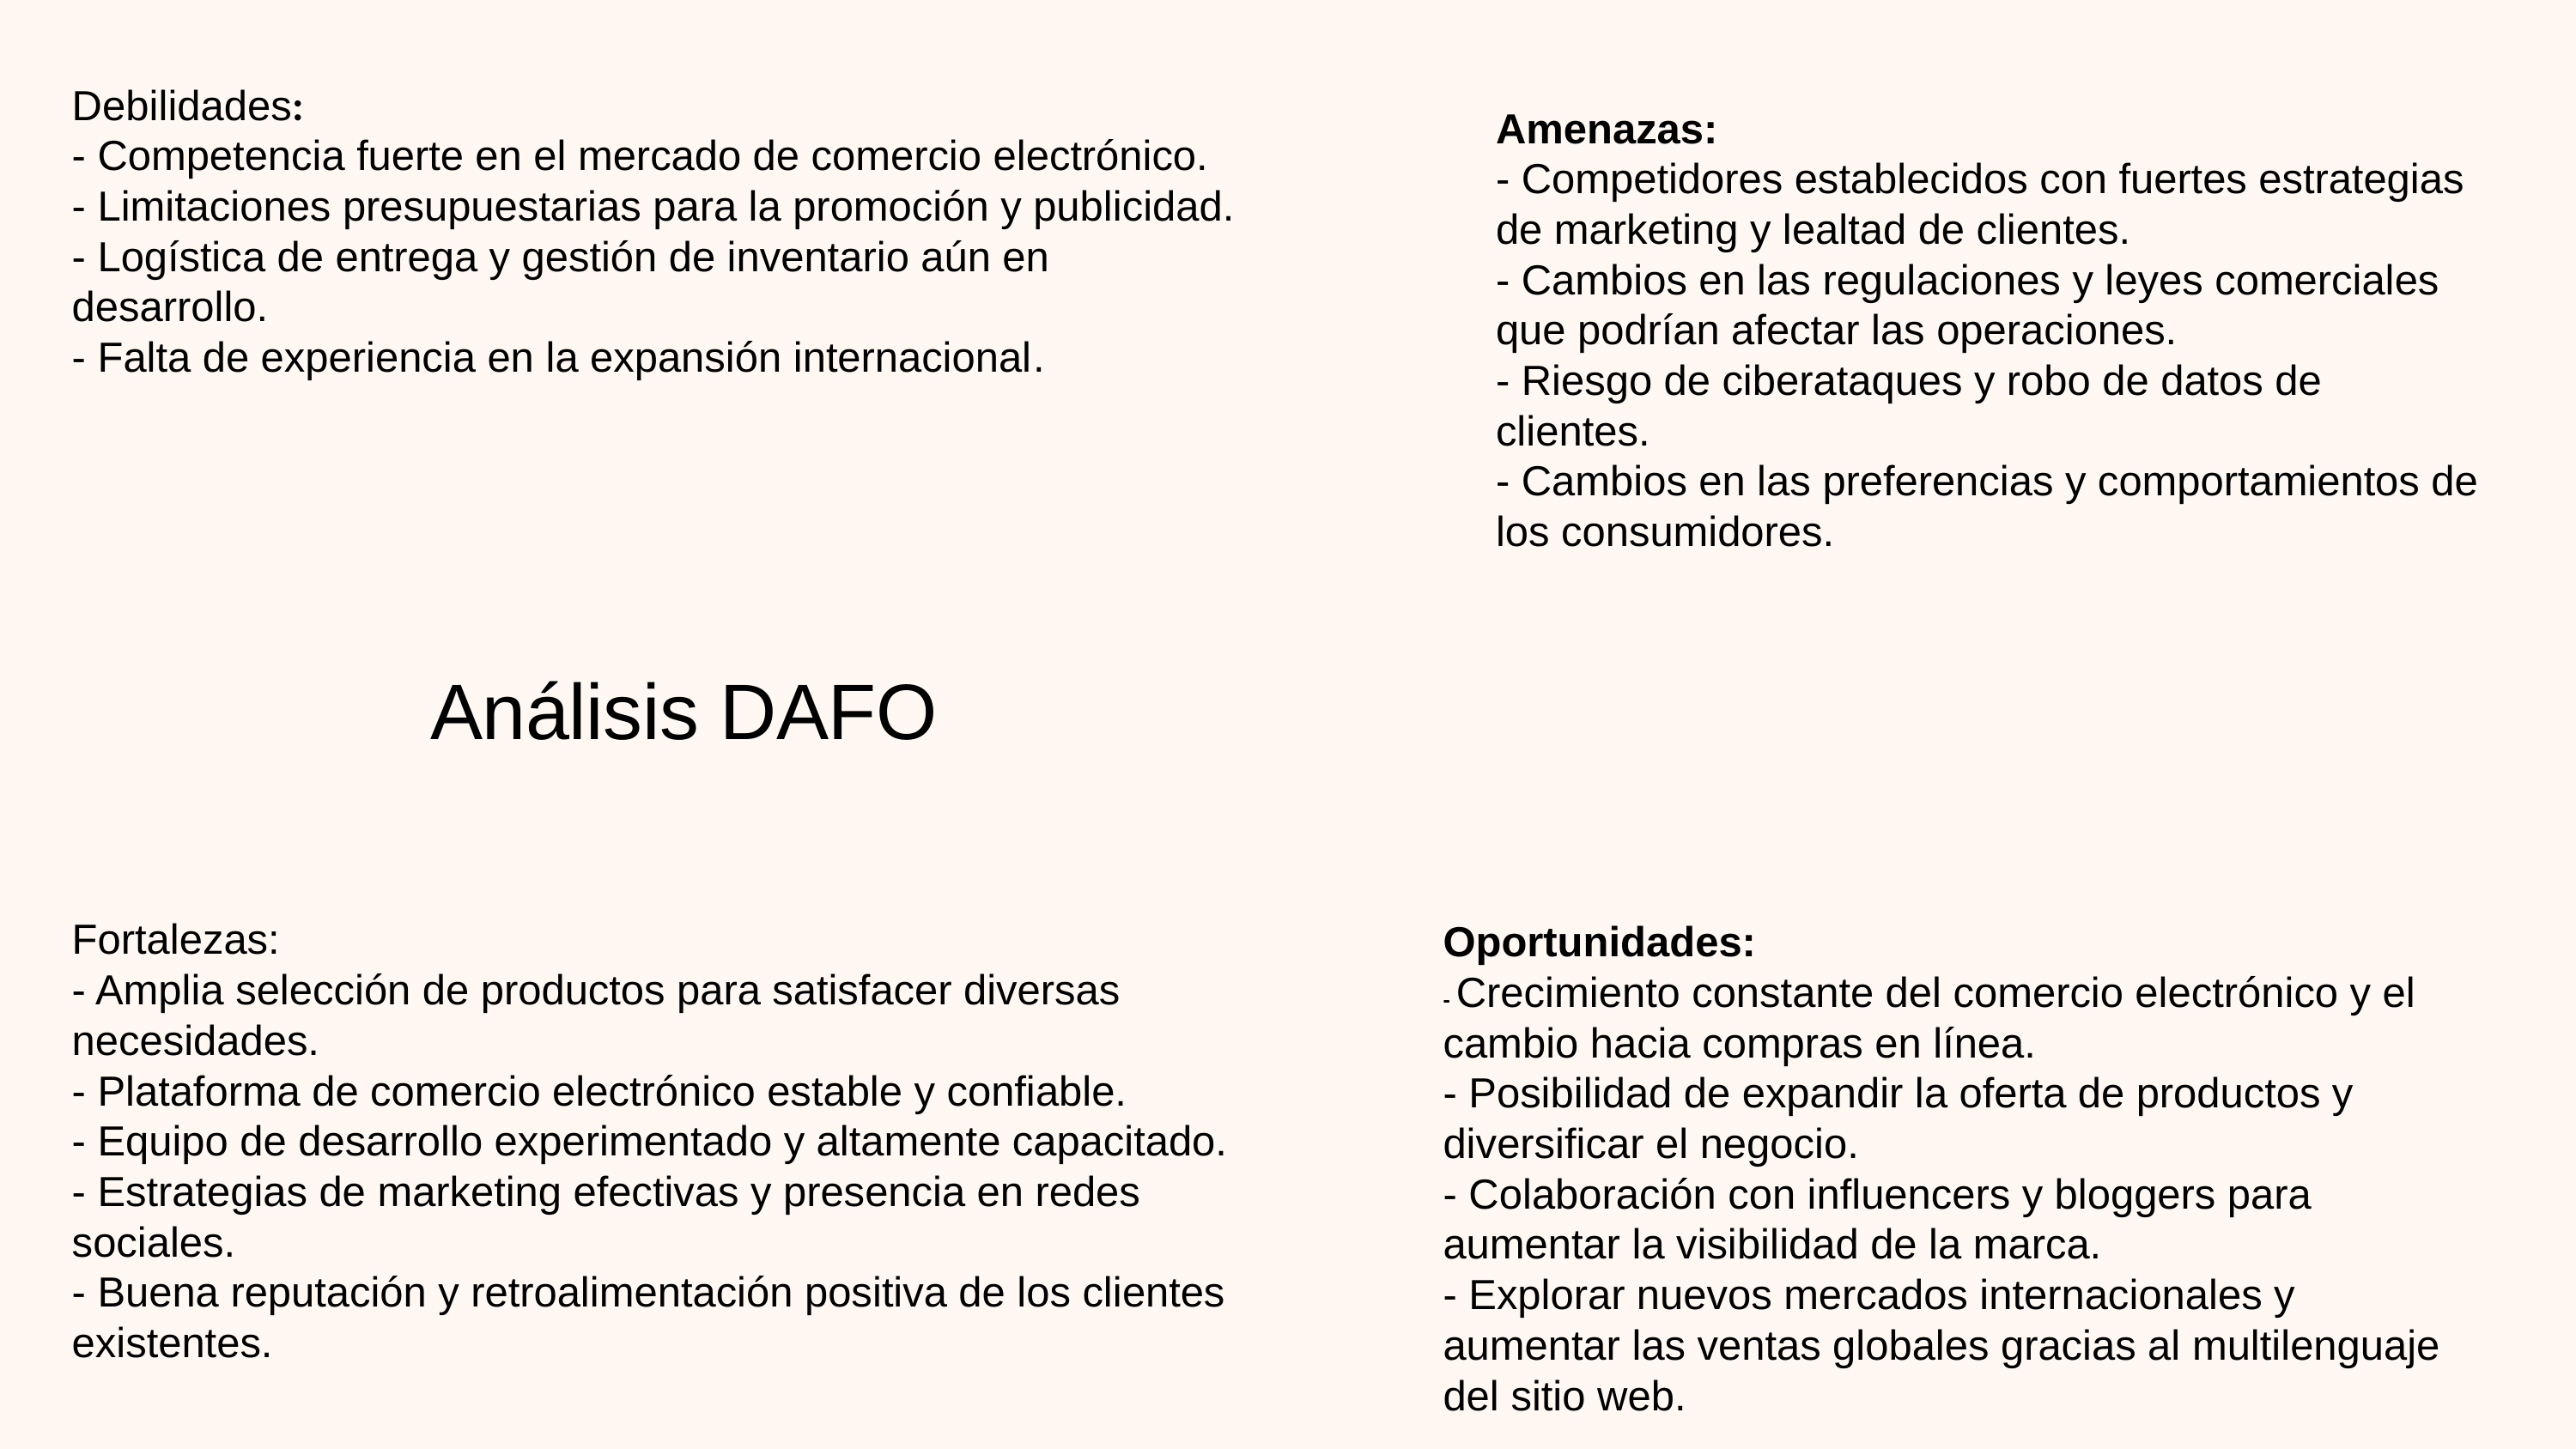

Debilidades:
- Competencia fuerte en el mercado de comercio electrónico.
- Limitaciones presupuestarias para la promoción y publicidad.
- Logística de entrega y gestión de inventario aún en desarrollo.
- Falta de experiencia en la expansión internacional.
Amenazas:
- Competidores establecidos con fuertes estrategias de marketing y lealtad de clientes.
- Cambios en las regulaciones y leyes comerciales que podrían afectar las operaciones.
- Riesgo de ciberataques y robo de datos de clientes.
- Cambios en las preferencias y comportamientos de los consumidores.
Análisis DAFO
Fortalezas:
- Amplia selección de productos para satisfacer diversas necesidades.
- Plataforma de comercio electrónico estable y confiable.
- Equipo de desarrollo experimentado y altamente capacitado.
- Estrategias de marketing efectivas y presencia en redes sociales.
- Buena reputación y retroalimentación positiva de los clientes existentes.
Oportunidades:
- Crecimiento constante del comercio electrónico y el cambio hacia compras en línea.
- Posibilidad de expandir la oferta de productos y diversificar el negocio.
- Colaboración con influencers y bloggers para aumentar la visibilidad de la marca.
- Explorar nuevos mercados internacionales y aumentar las ventas globales gracias al multilenguaje del sitio web.